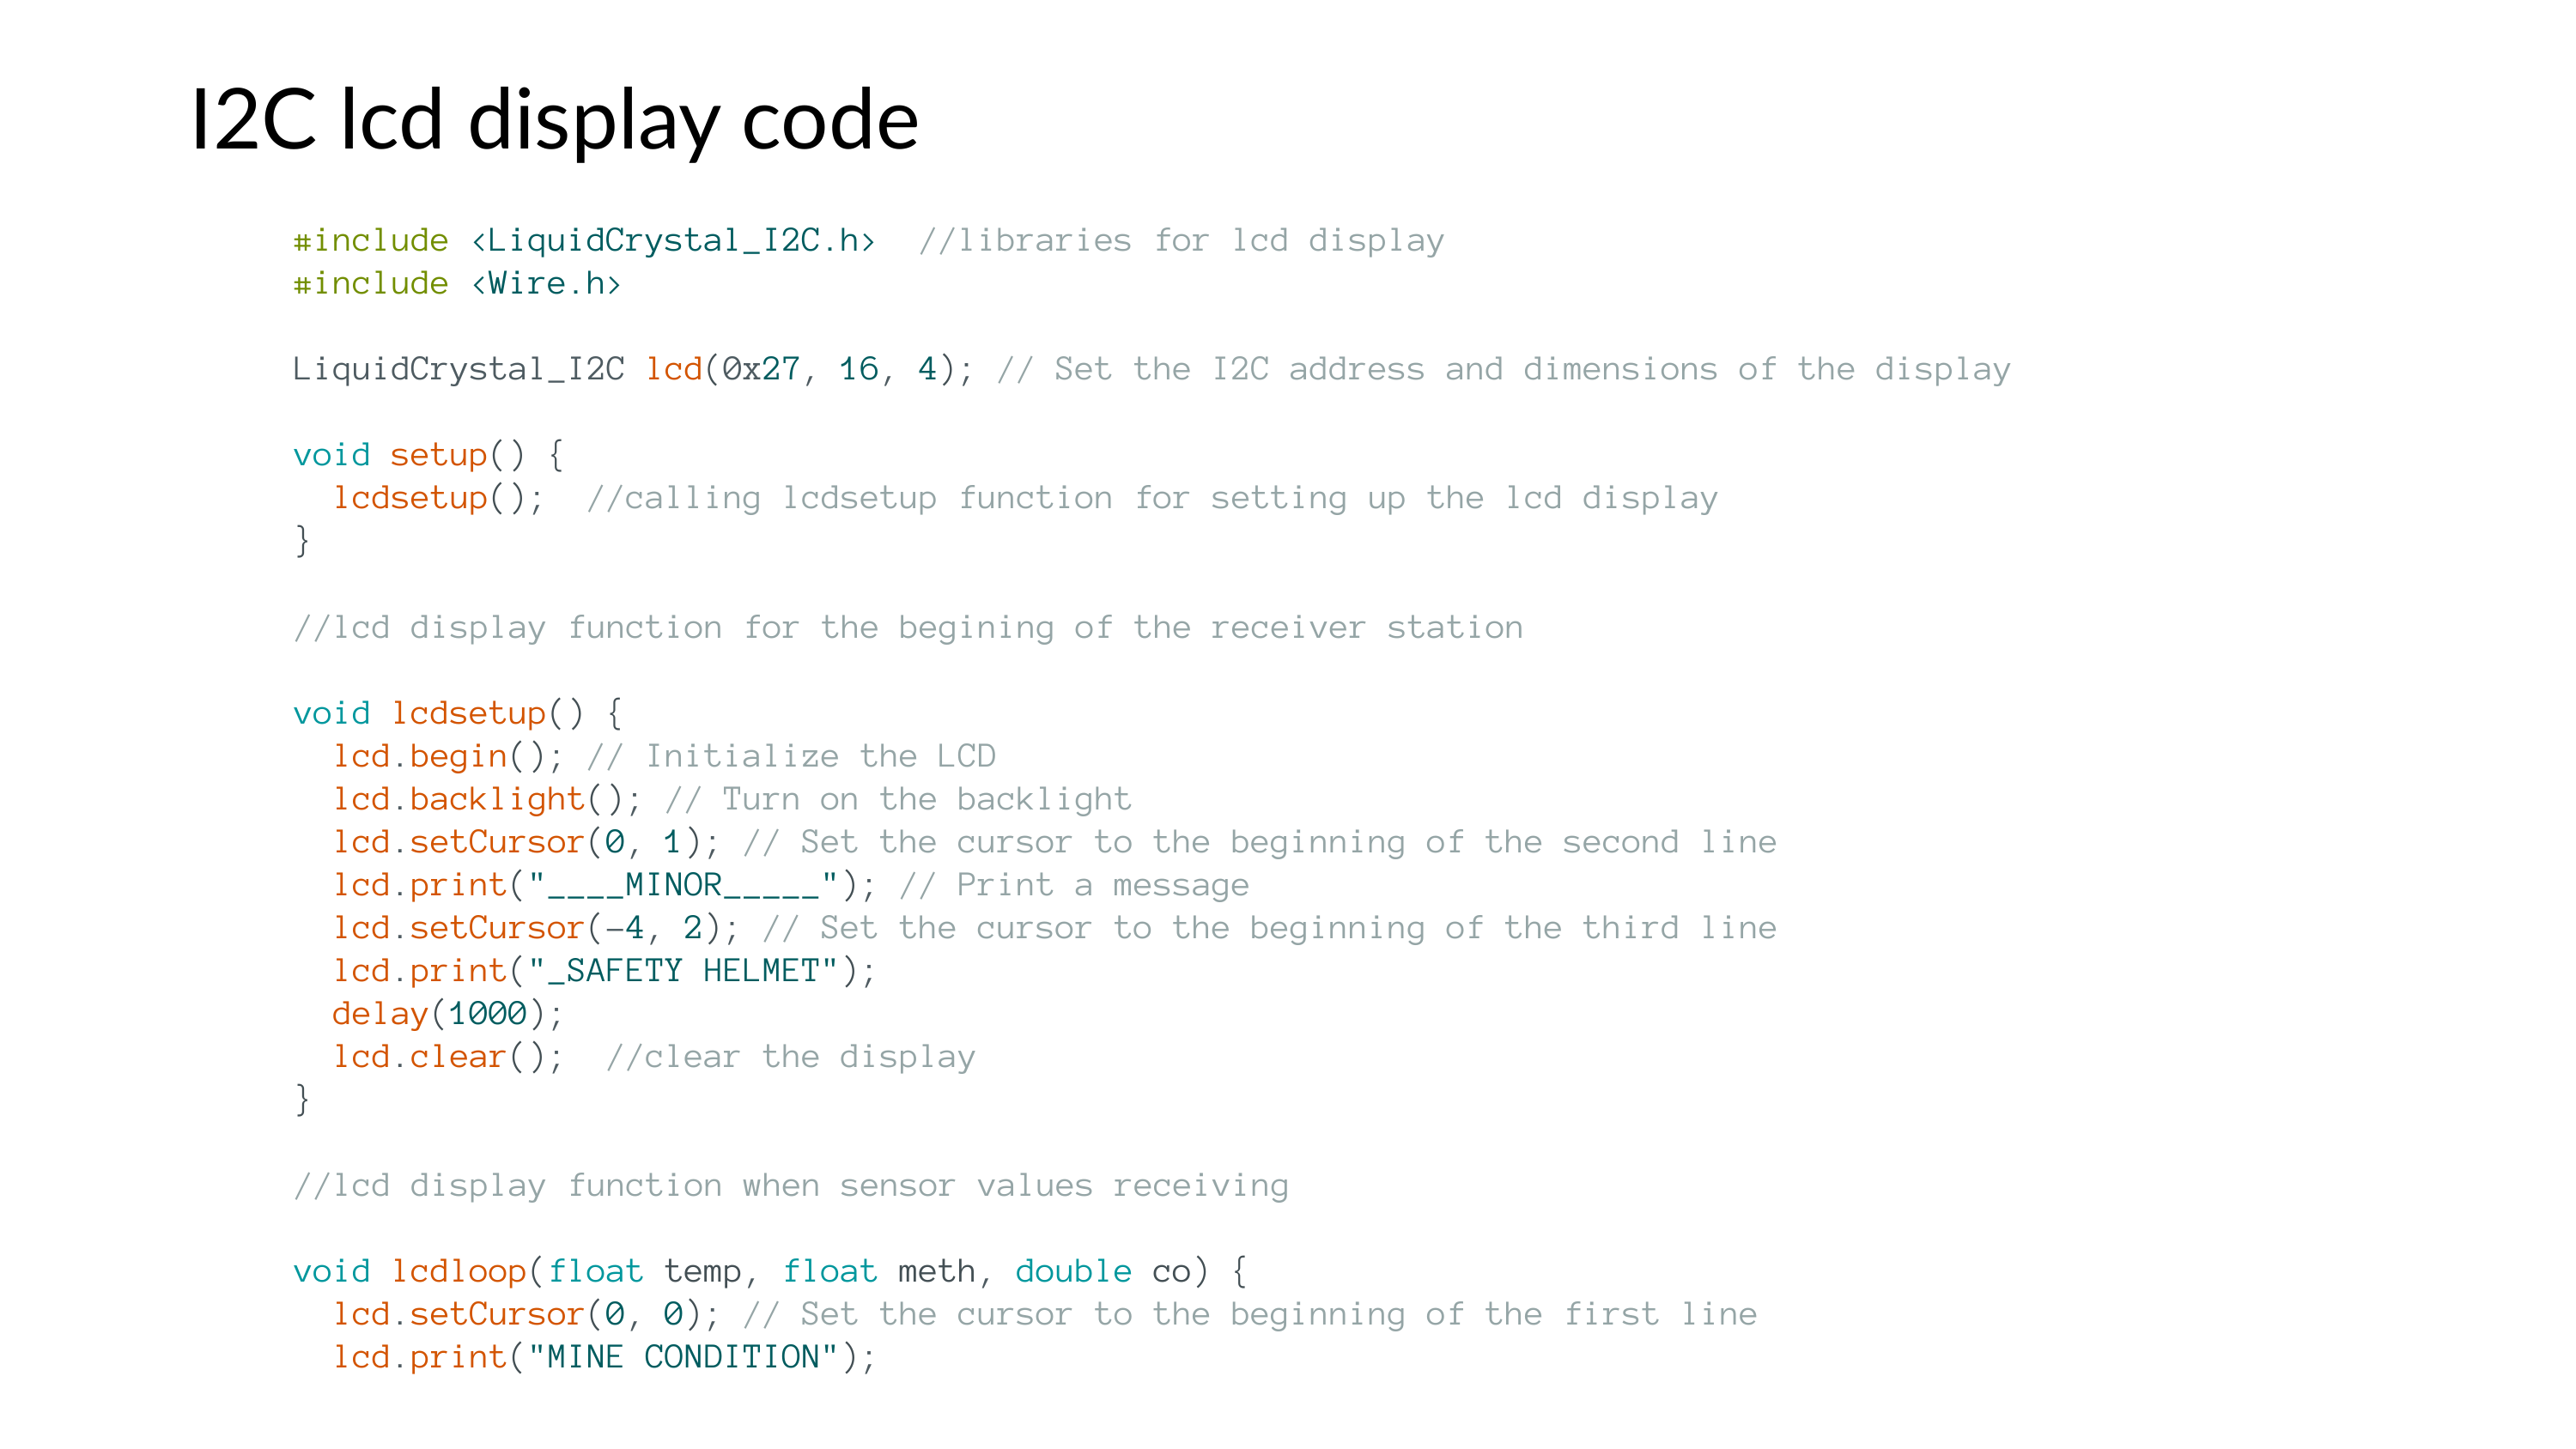

I2C lcd display code
#include <LiquidCrystal_I2C.h>  //libraries for lcd display
#include <Wire.h>
LiquidCrystal_I2C lcd(0x27, 16, 4); // Set the I2C address and dimensions of the display
void setup() {
  lcdsetup();  //calling lcdsetup function for setting up the lcd display
}
//lcd display function for the begining of the receiver station
void lcdsetup() {
  lcd.begin(); // Initialize the LCD
  lcd.backlight(); // Turn on the backlight
  lcd.setCursor(0, 1); // Set the cursor to the beginning of the second line
  lcd.print("____MINOR_____"); // Print a message
  lcd.setCursor(-4, 2); // Set the cursor to the beginning of the third line
  lcd.print("_SAFETY HELMET");
  delay(1000);
  lcd.clear();  //clear the display
}
//lcd display function when sensor values receiving
void lcdloop(float temp, float meth, double co) {
  lcd.setCursor(0, 0); // Set the cursor to the beginning of the first line
  lcd.print("MINE CONDITION");